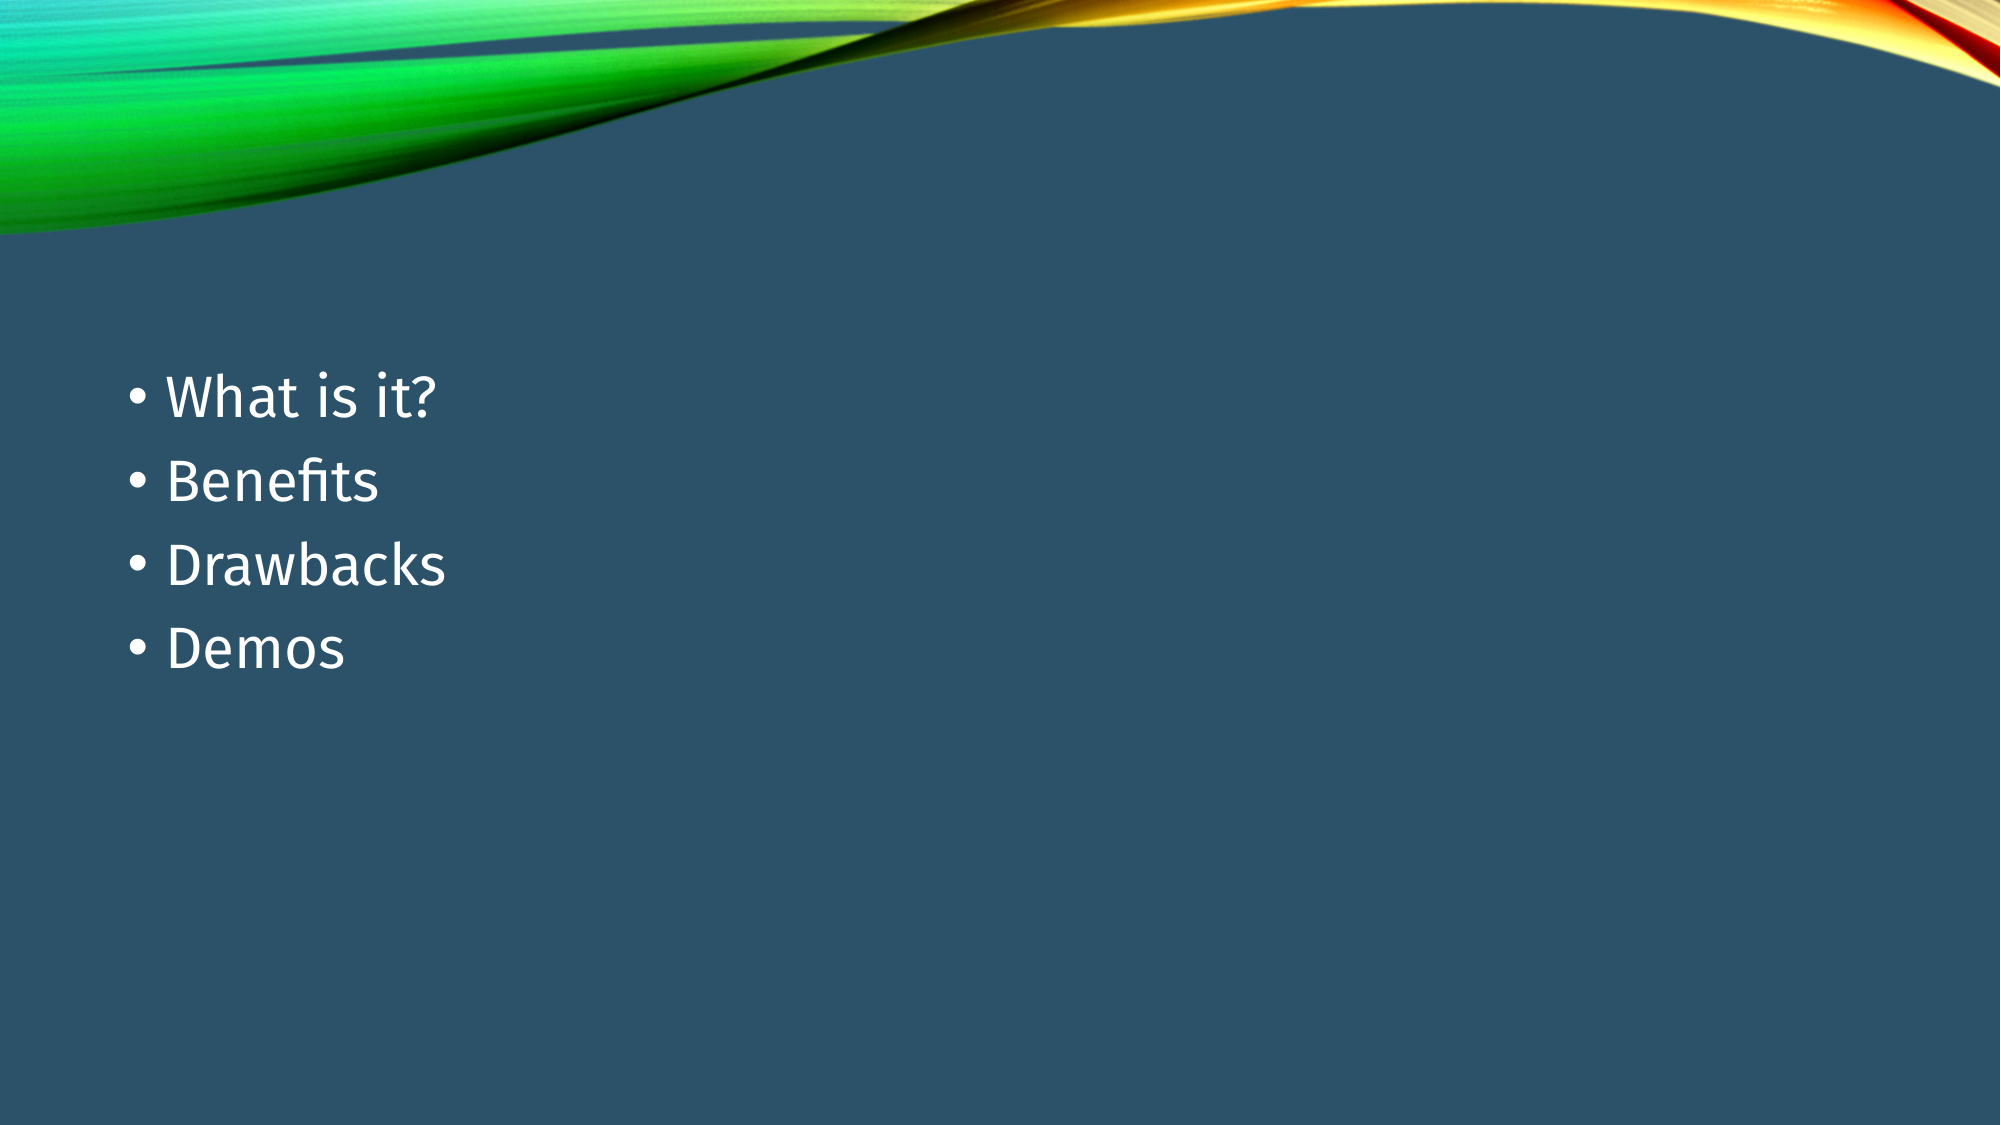

#
What is it?
Benefits
Drawbacks
Demos